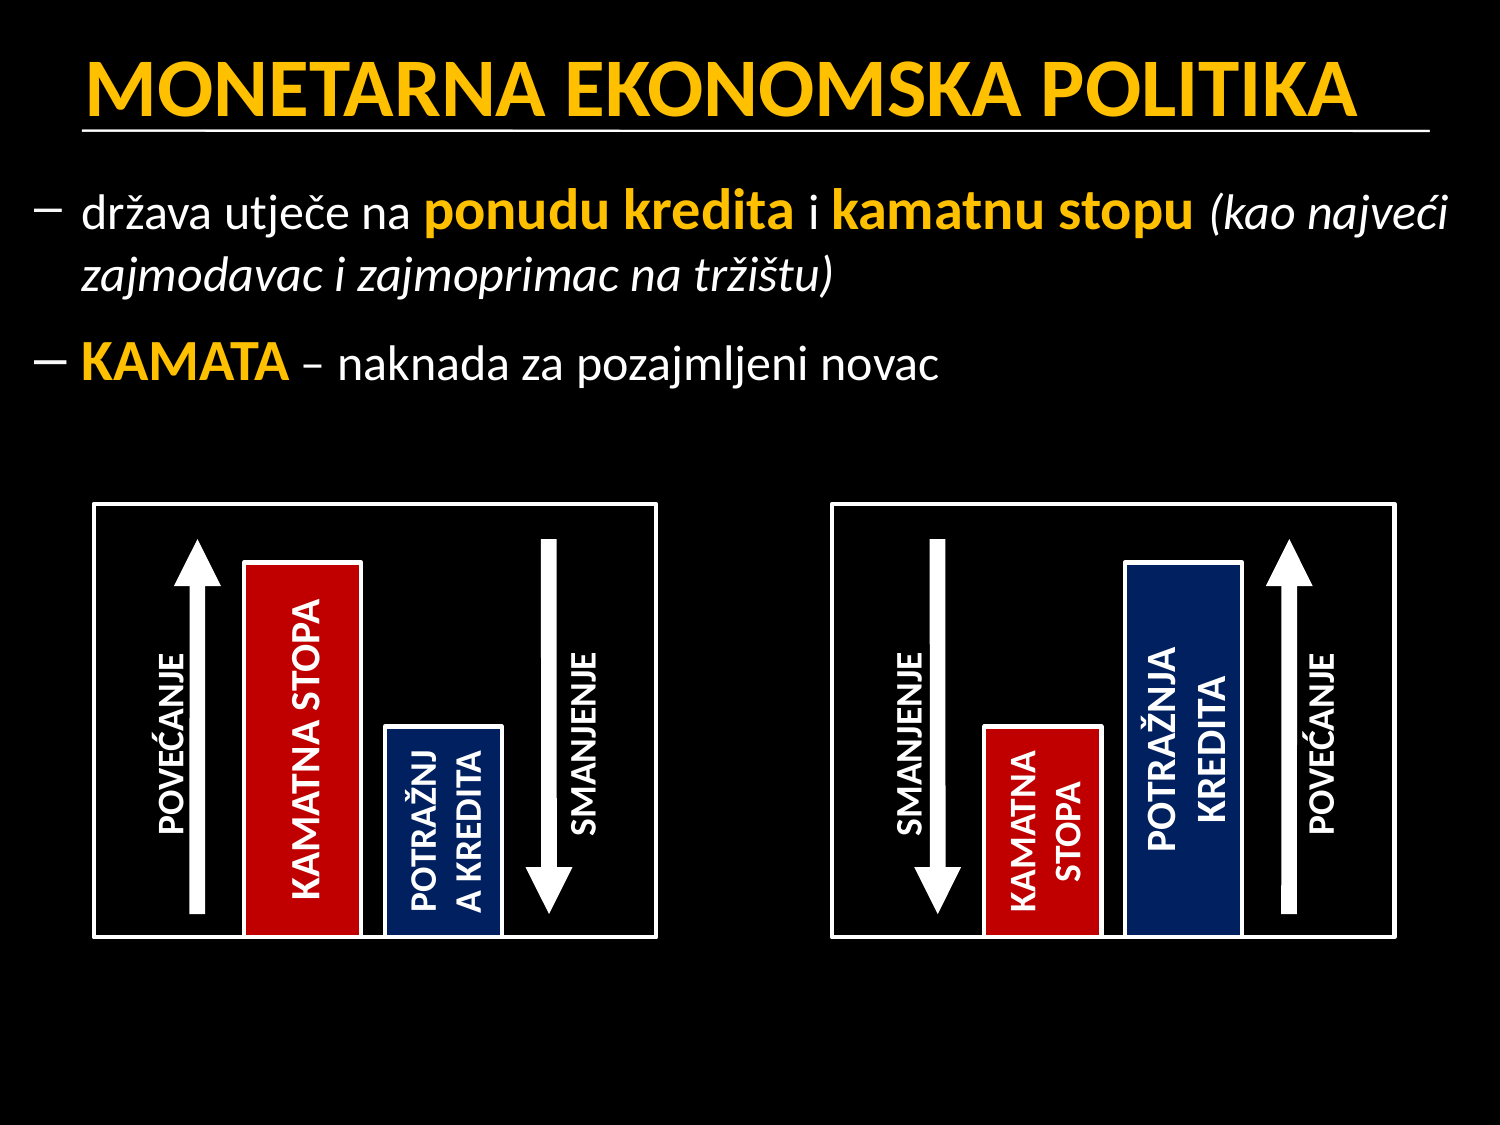

# MONETARNA EKONOMSKA POLITIKA
država utječe na ponudu kredita i kamatnu stopu (kao najveći zajmodavac i zajmoprimac na tržištu)
KAMATA – naknada za pozajmljeni novac

KAMATNA STOPA
POVEĆANJE
SMANJENJE
POTRAŽNJA KREDITA

POTRAŽNJA KREDITA
SMANJENJE
POVEĆANJE
KAMATNA STOPA